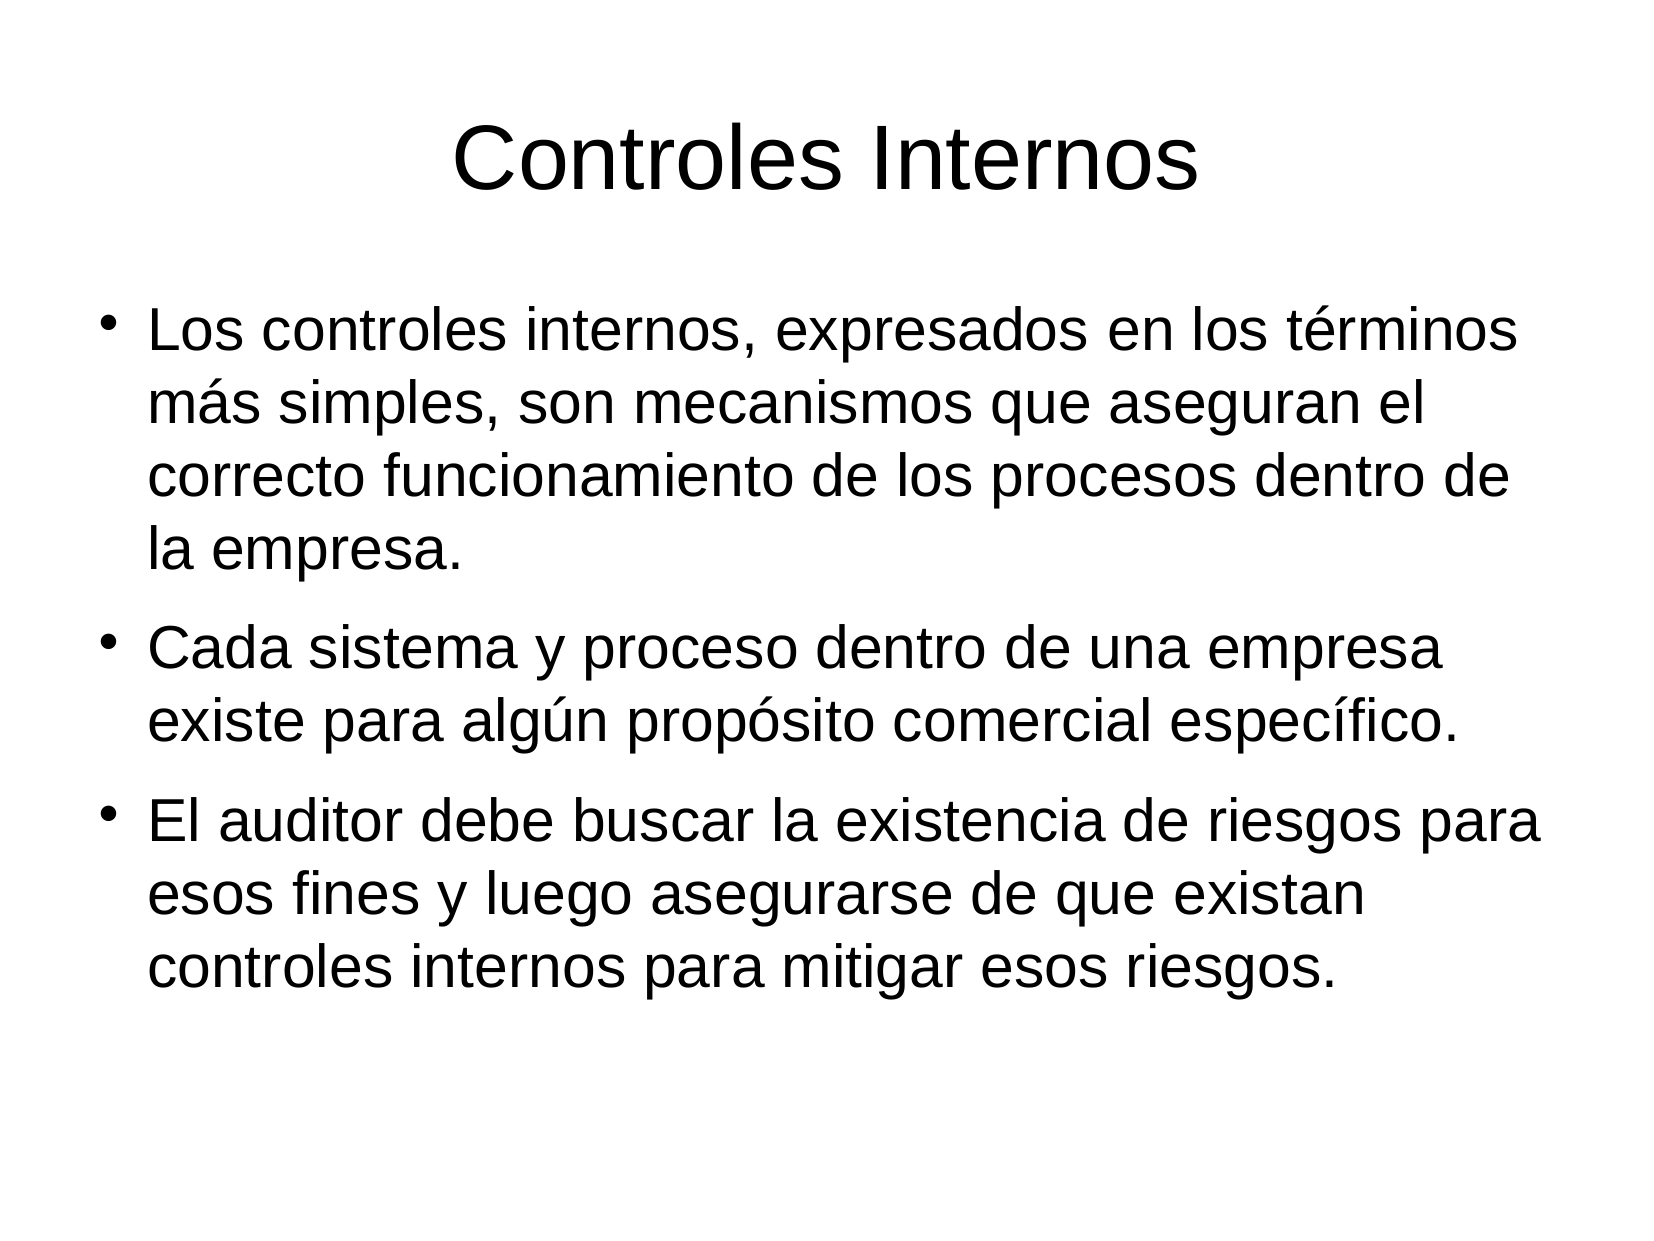

Controles Internos
Los controles internos, expresados ​​en los términos más simples, son mecanismos que aseguran el correcto funcionamiento de los procesos dentro de la empresa.
Cada sistema y proceso dentro de una empresa existe para algún propósito comercial específico.
El auditor debe buscar la existencia de riesgos para esos fines y luego asegurarse de que existan controles internos para mitigar esos riesgos.